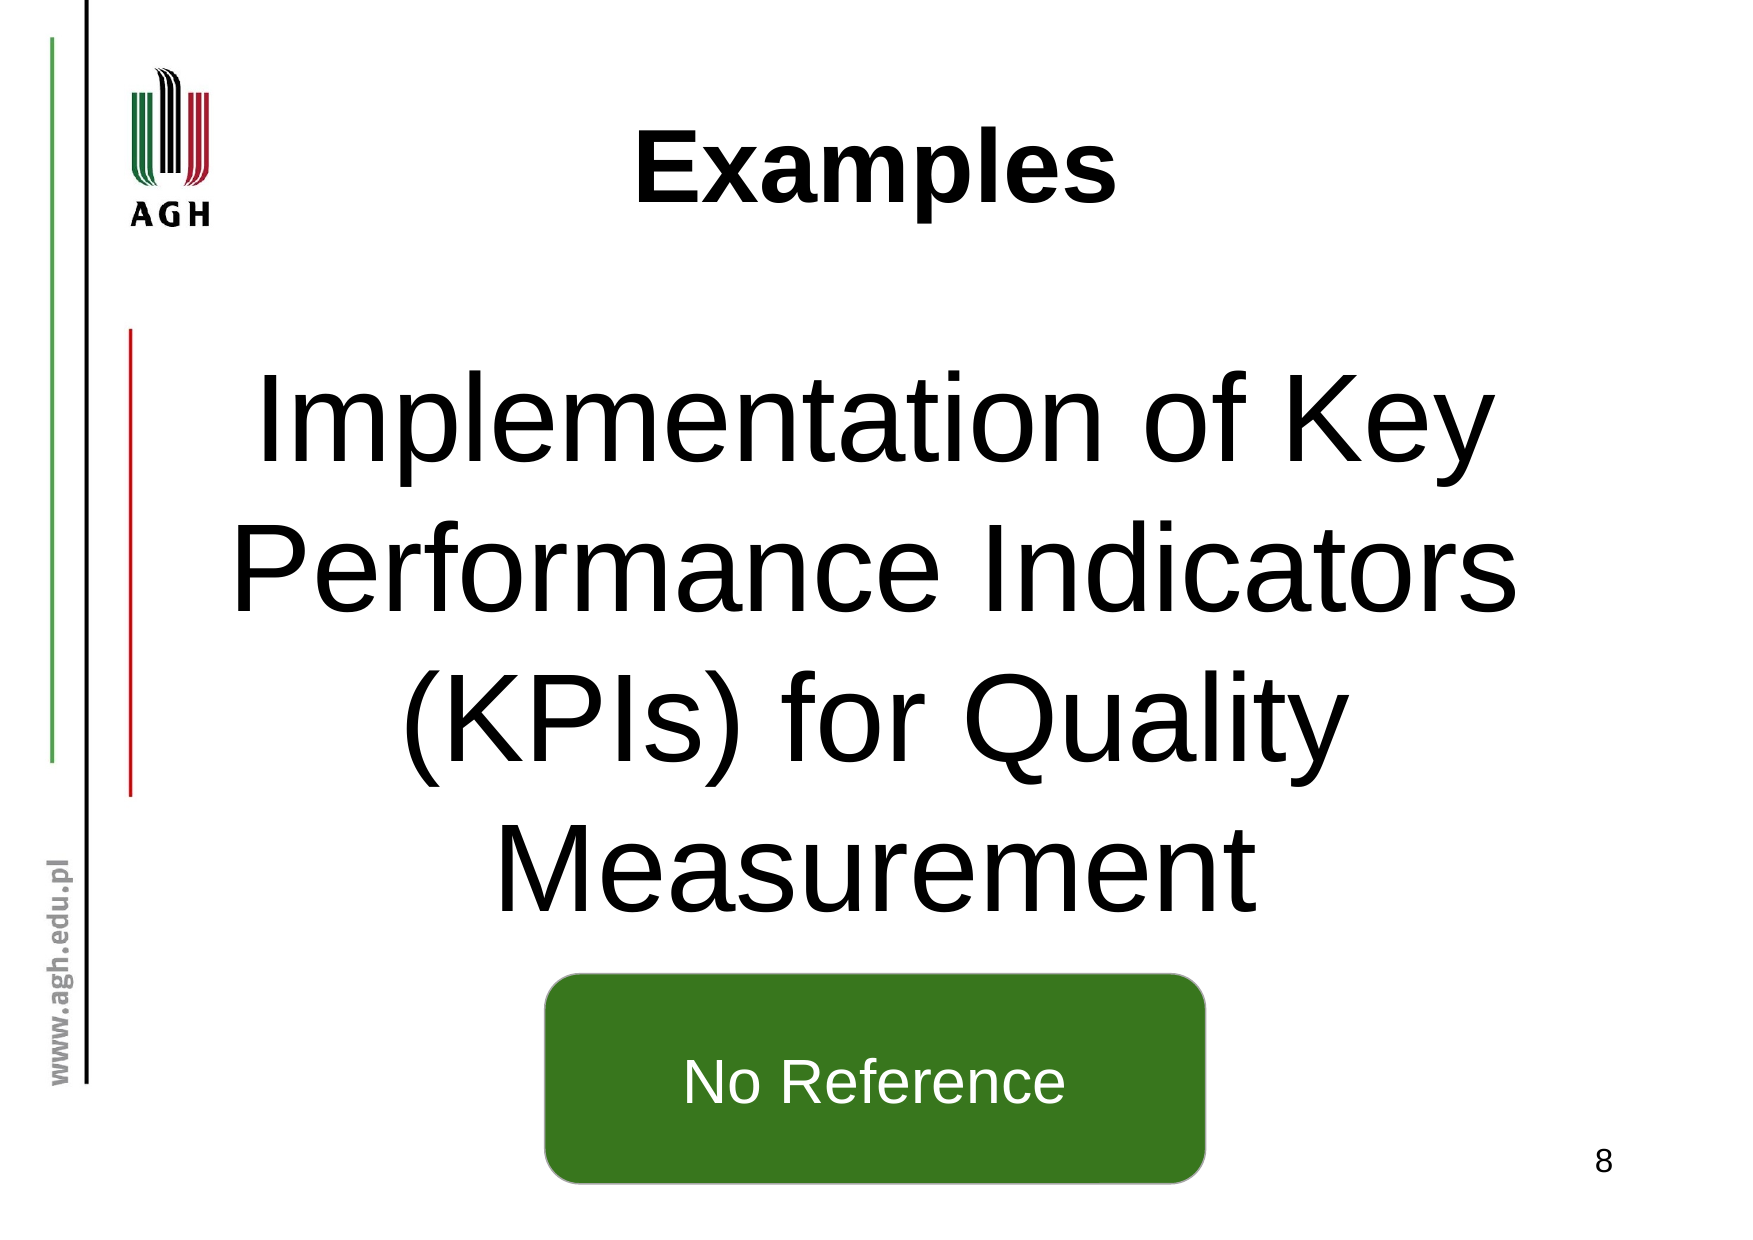

Examples
# Implementation of Key Performance Indicators (KPIs) for Quality Measurement
No Reference
8